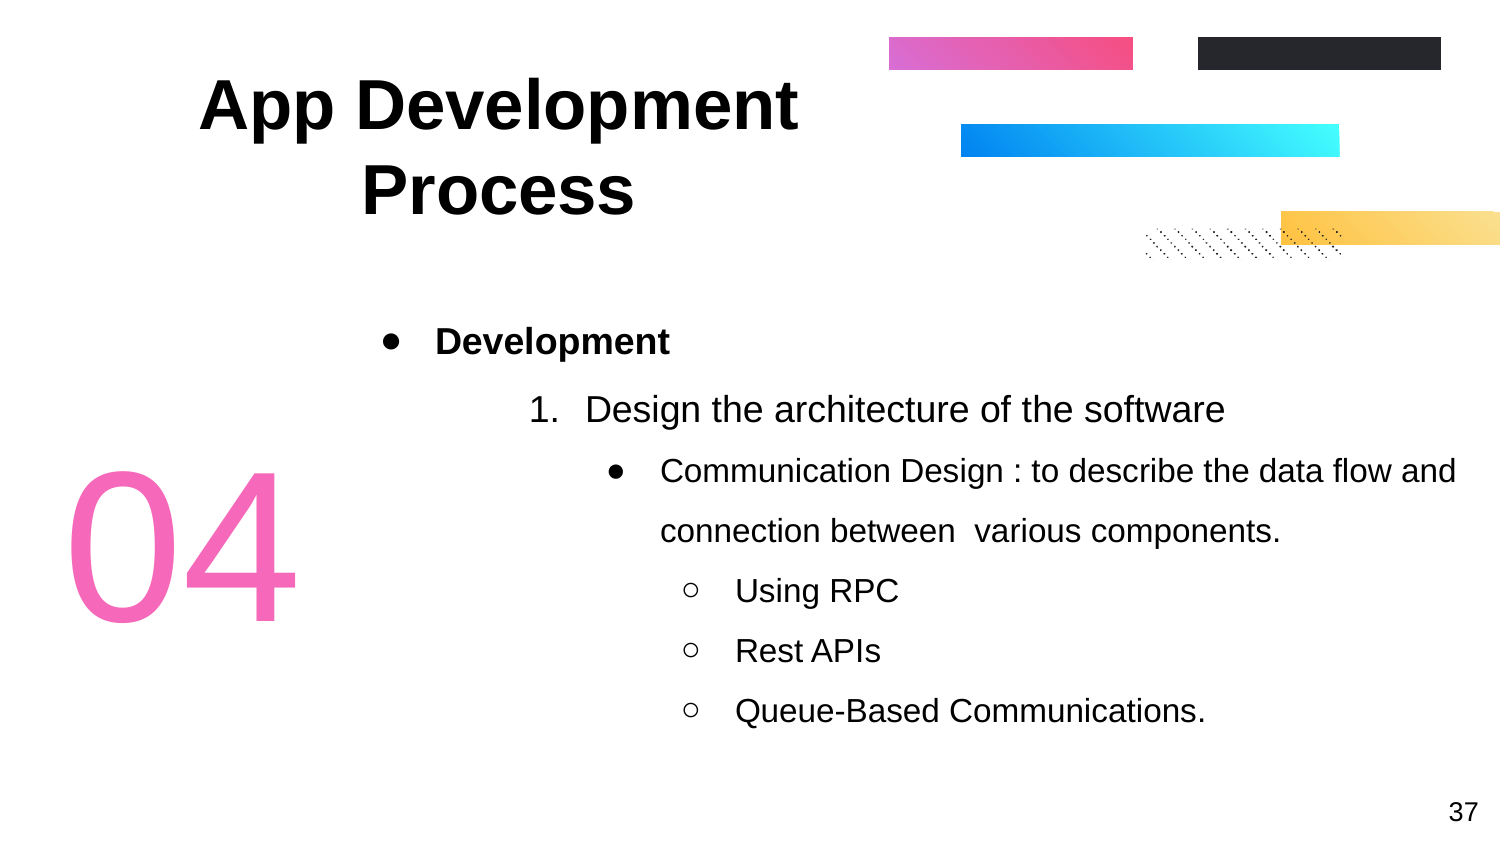

# App Development Process
Development
Design the architecture of the software
Communication Design : to describe the data flow and connection between  various components.
Using RPC
Rest APIs
Queue-Based Communications.
04
37